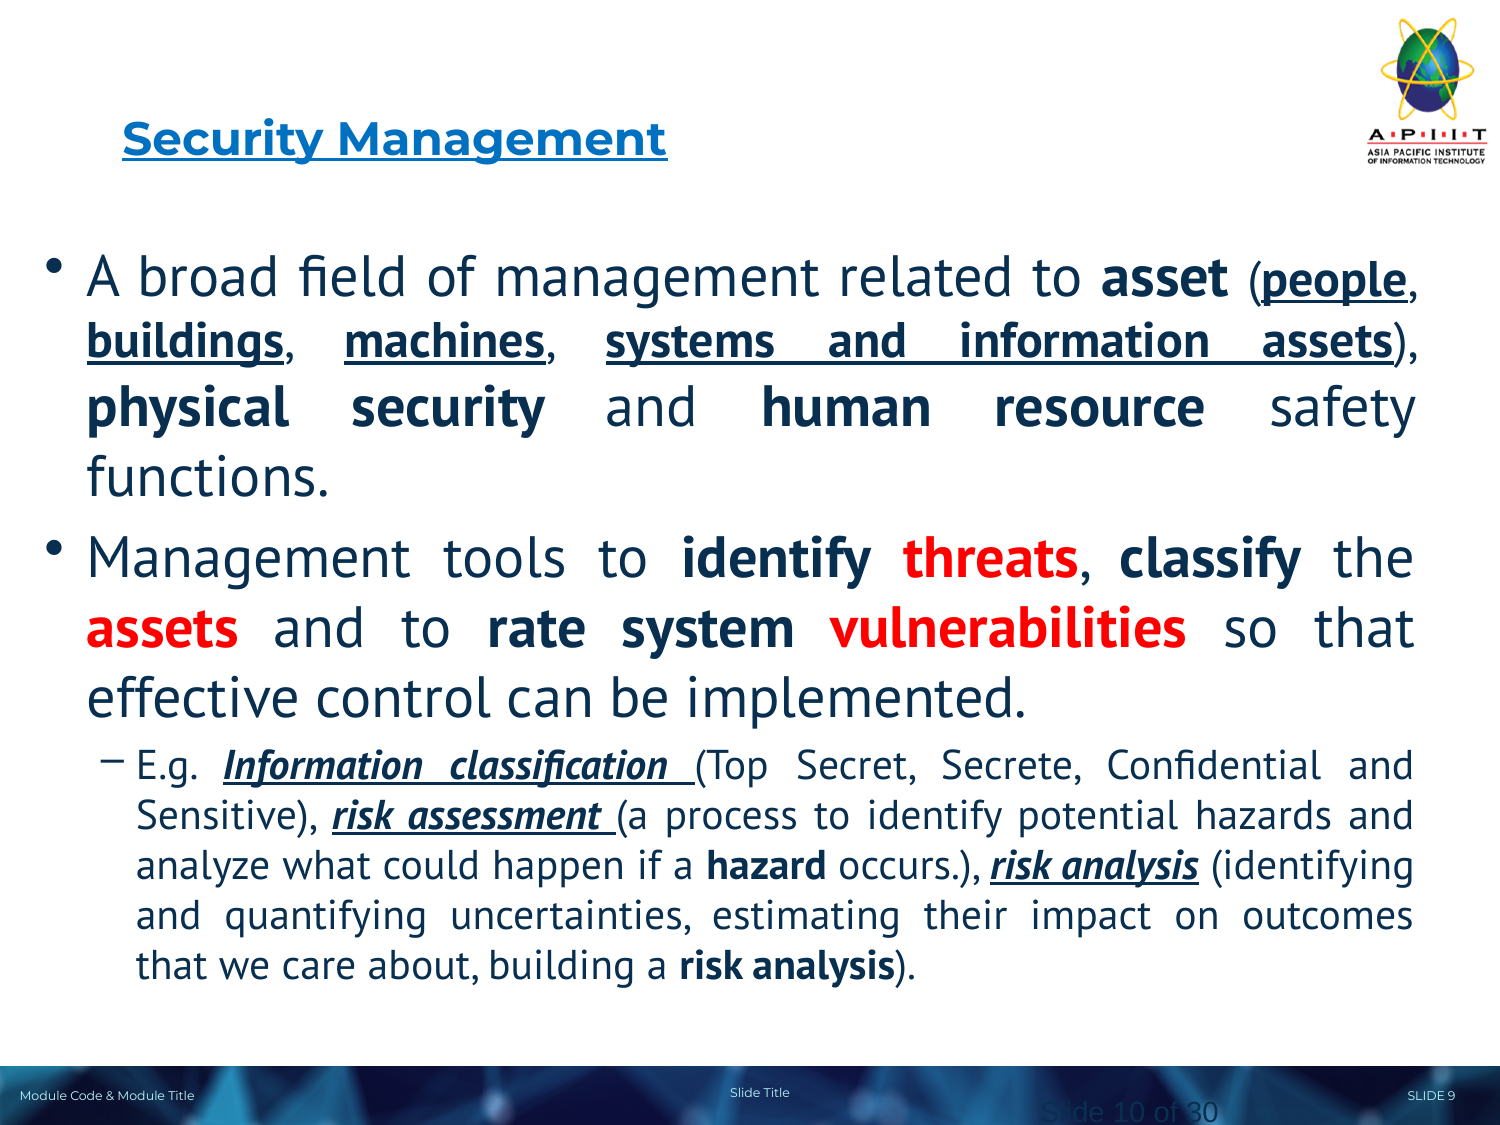

# Security Management
A broad field of management related to asset (people, buildings, machines, systems and information assets), physical security and human resource safety functions.
Management tools to identify threats, classify the assets and to rate system vulnerabilities so that effective control can be implemented.
E.g. Information classification (Top Secret, Secrete, Confidential and Sensitive), risk assessment (a process to identify potential hazards and analyze what could happen if a hazard occurs.), risk analysis (identifying and quantifying uncertainties, estimating their impact on outcomes that we care about, building a risk analysis).
Slide 10 of 30